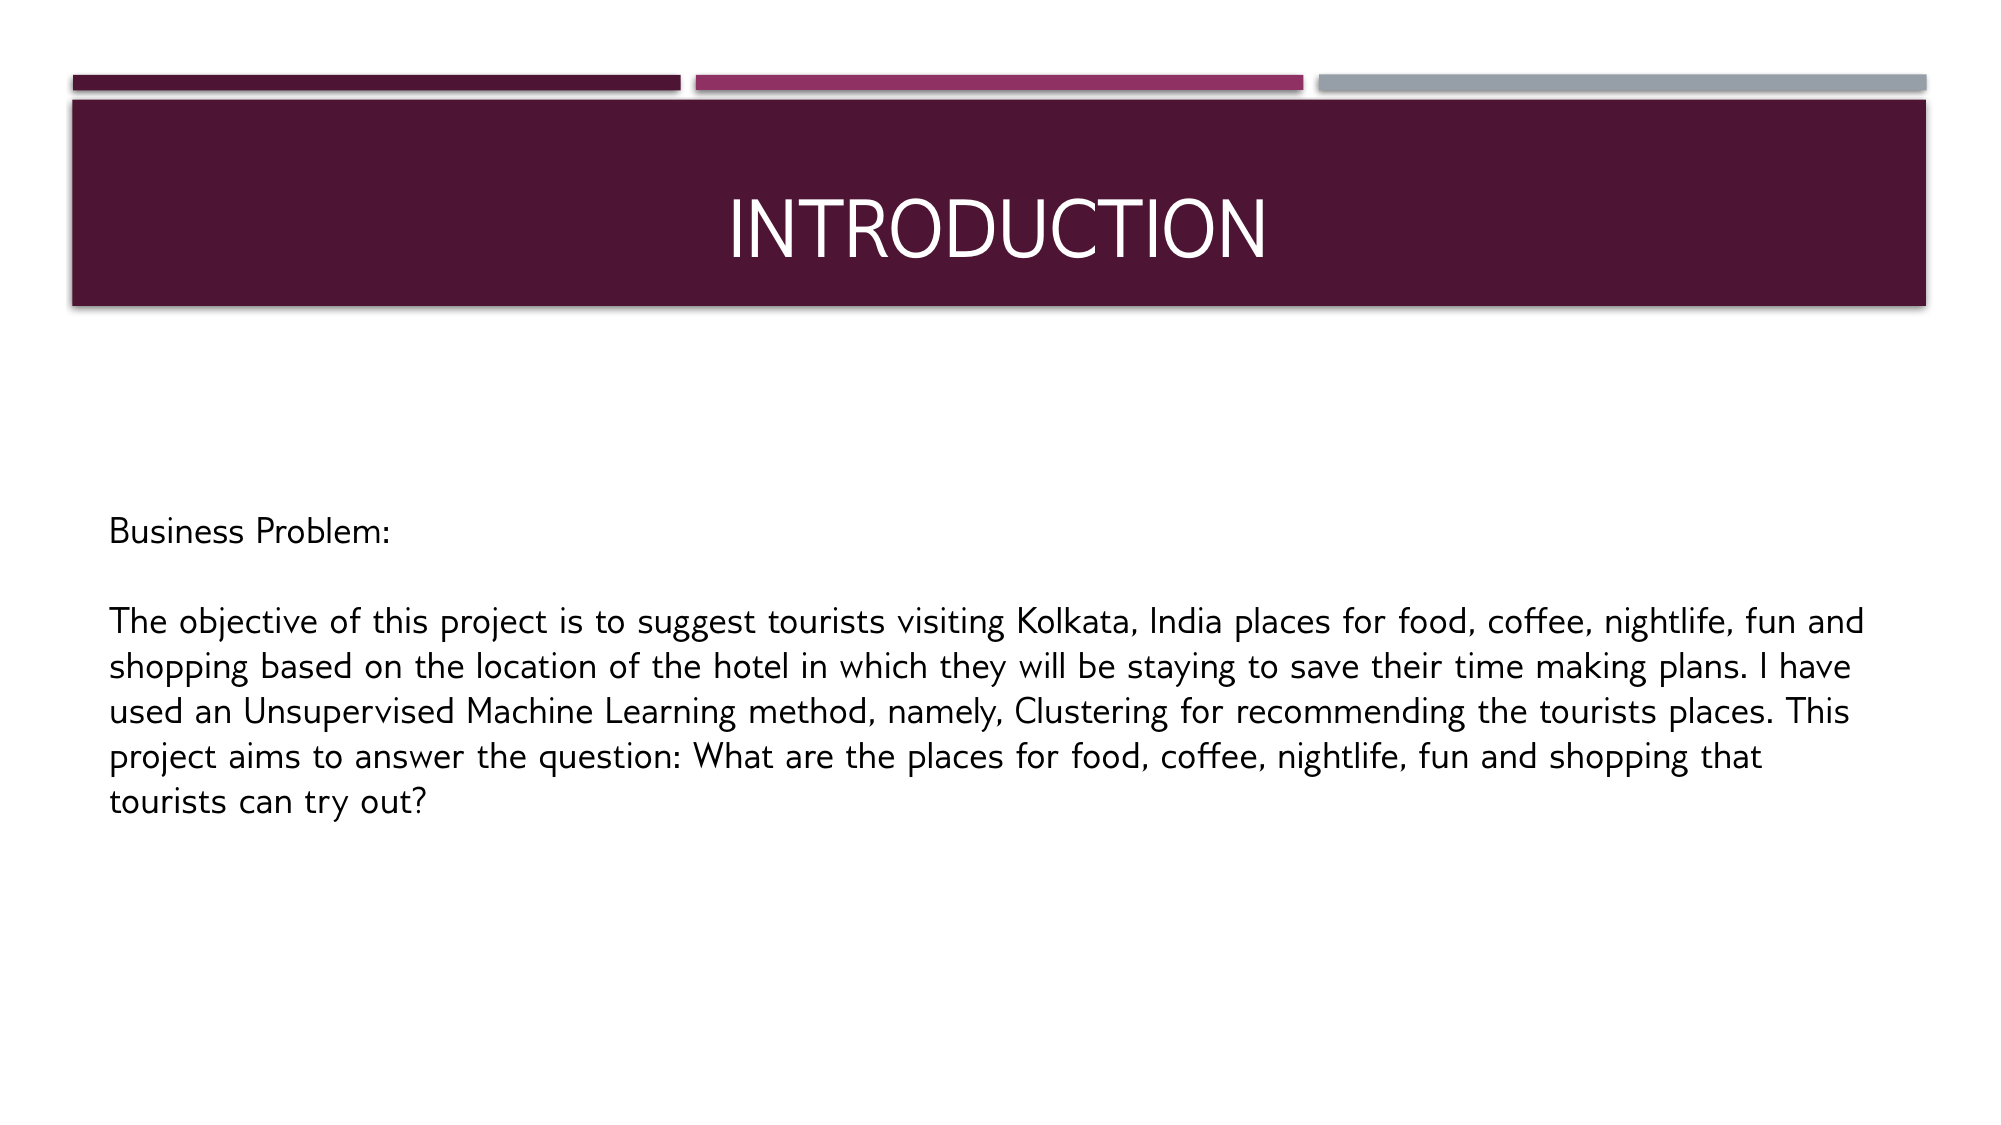

# Introduction
Business Problem:

The objective of this project is to suggest tourists visiting Kolkata, India places for food, coffee, nightlife, fun and shopping based on the location of the hotel in which they will be staying to save their time making plans. I have used an Unsupervised Machine Learning method, namely, Clustering for recommending the tourists places. This project aims to answer the question: What are the places for food, coffee, nightlife, fun and shopping that tourists can try out?